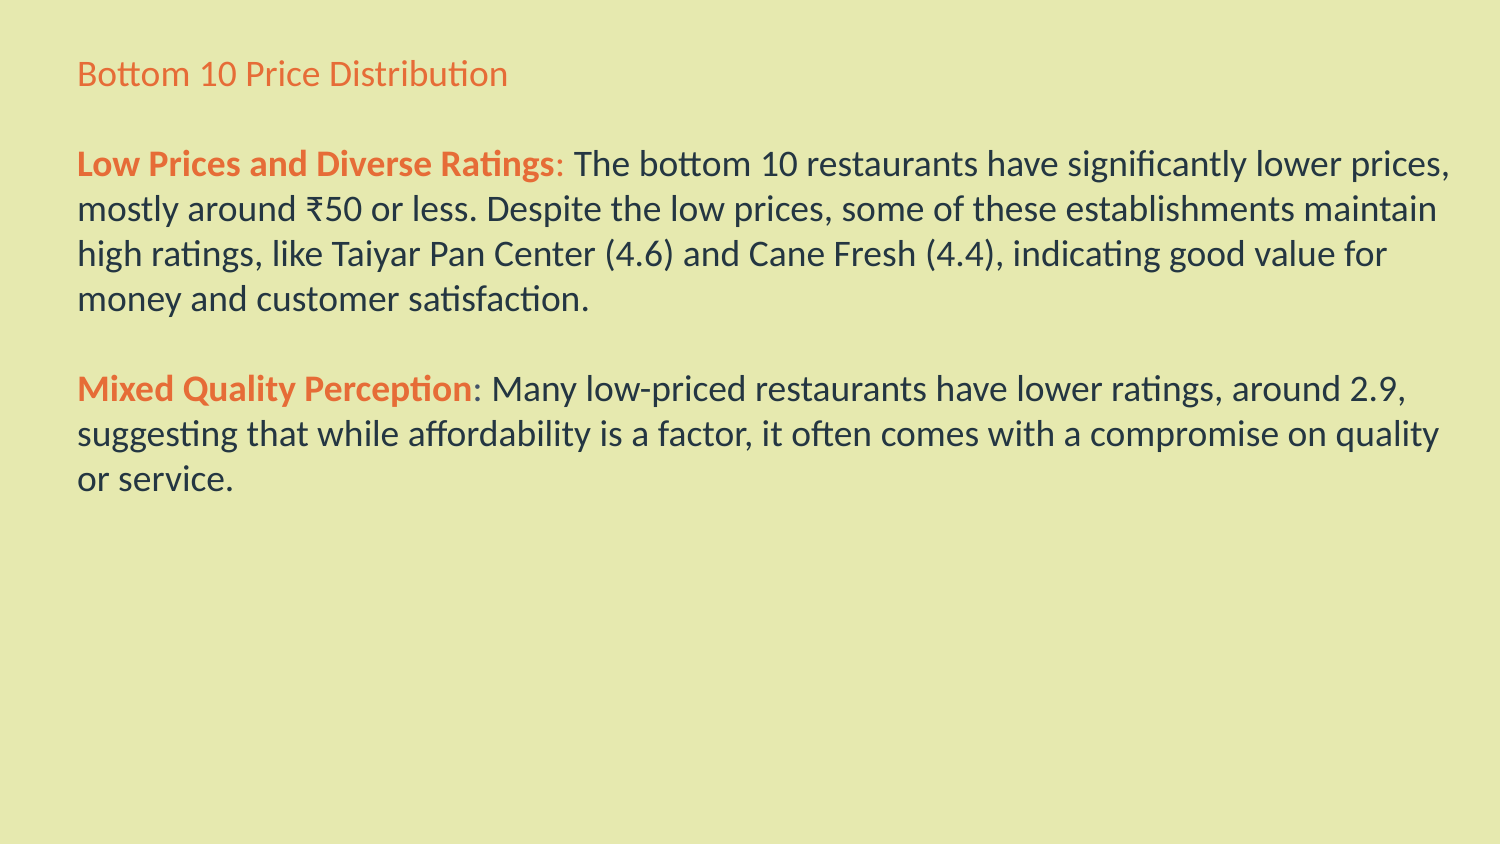

Bottom 10 Price Distribution

Low Prices and Diverse Ratings: The bottom 10 restaurants have significantly lower prices, mostly around ₹50 or less. Despite the low prices, some of these establishments maintain high ratings, like Taiyar Pan Center (4.6) and Cane Fresh (4.4), indicating good value for money and customer satisfaction.

Mixed Quality Perception: Many low-priced restaurants have lower ratings, around 2.9, suggesting that while affordability is a factor, it often comes with a compromise on quality or service.